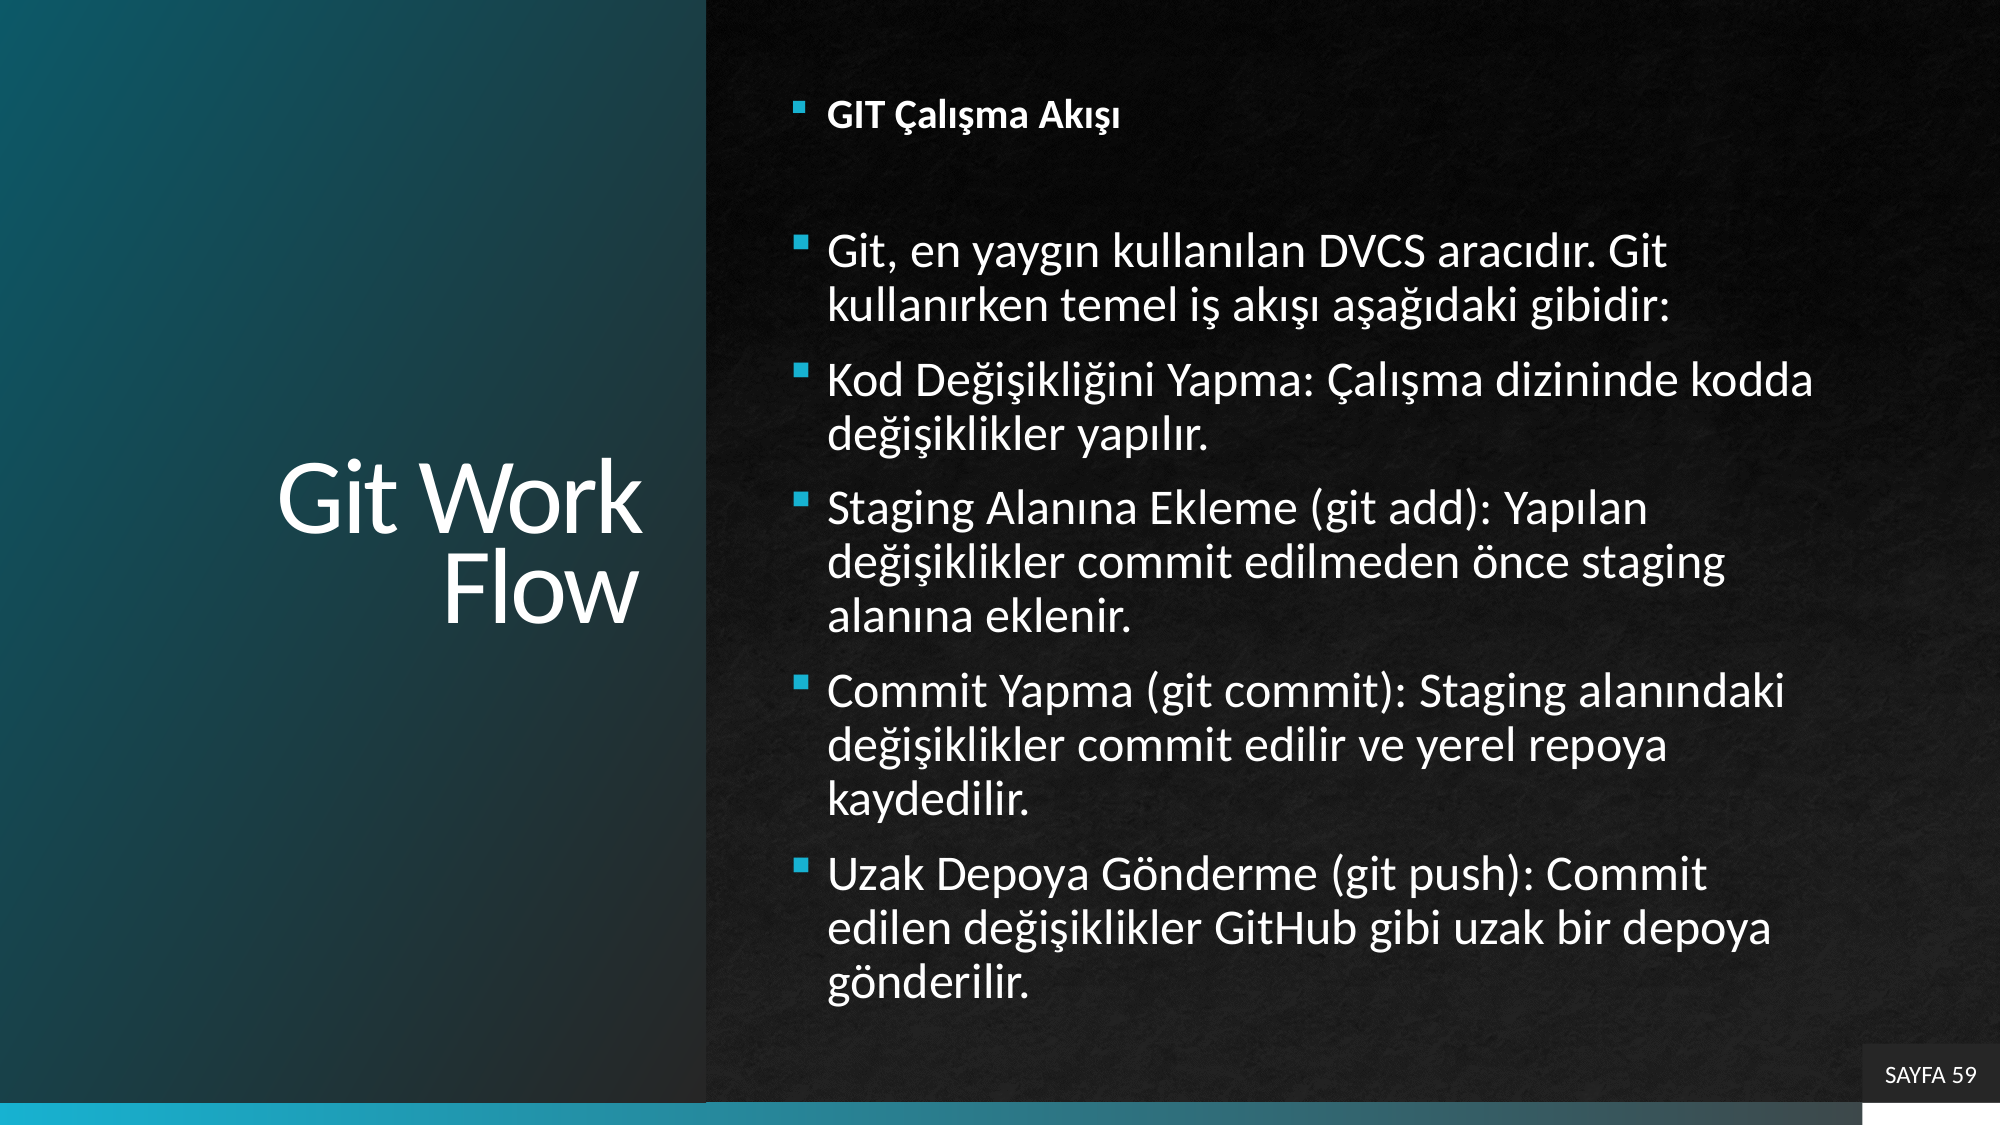

# Git Work Flow
GIT Çalışma Akışı

Git, en yaygın kullanılan DVCS aracıdır. Git kullanırken temel iş akışı aşağıdaki gibidir:
Kod Değişikliğini Yapma: Çalışma dizininde kodda değişiklikler yapılır.
Staging Alanına Ekleme (git add): Yapılan değişiklikler commit edilmeden önce staging alanına eklenir.
Commit Yapma (git commit): Staging alanındaki değişiklikler commit edilir ve yerel repoya kaydedilir.
Uzak Depoya Gönderme (git push): Commit edilen değişiklikler GitHub gibi uzak bir depoya gönderilir.
SAYFA 59